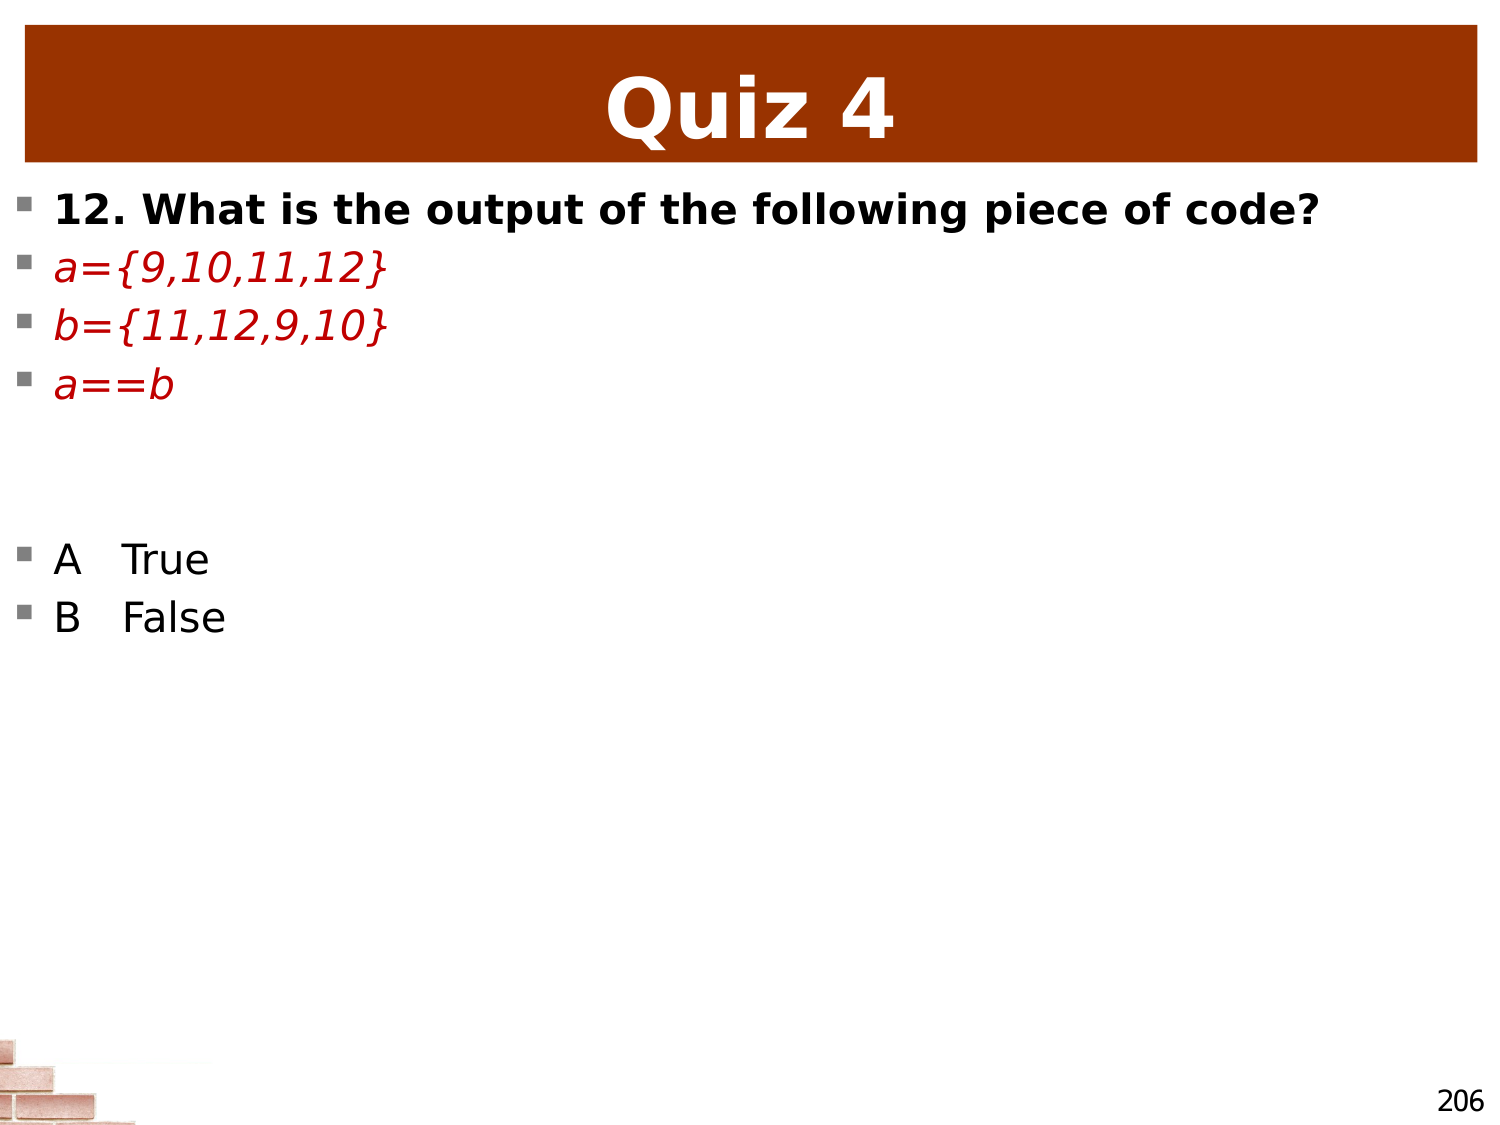

# Quiz 4
12. What is the output of the following piece of code?
a={9,10,11,12}
b={11,12,9,10}
a==b

A   True
B   False
206